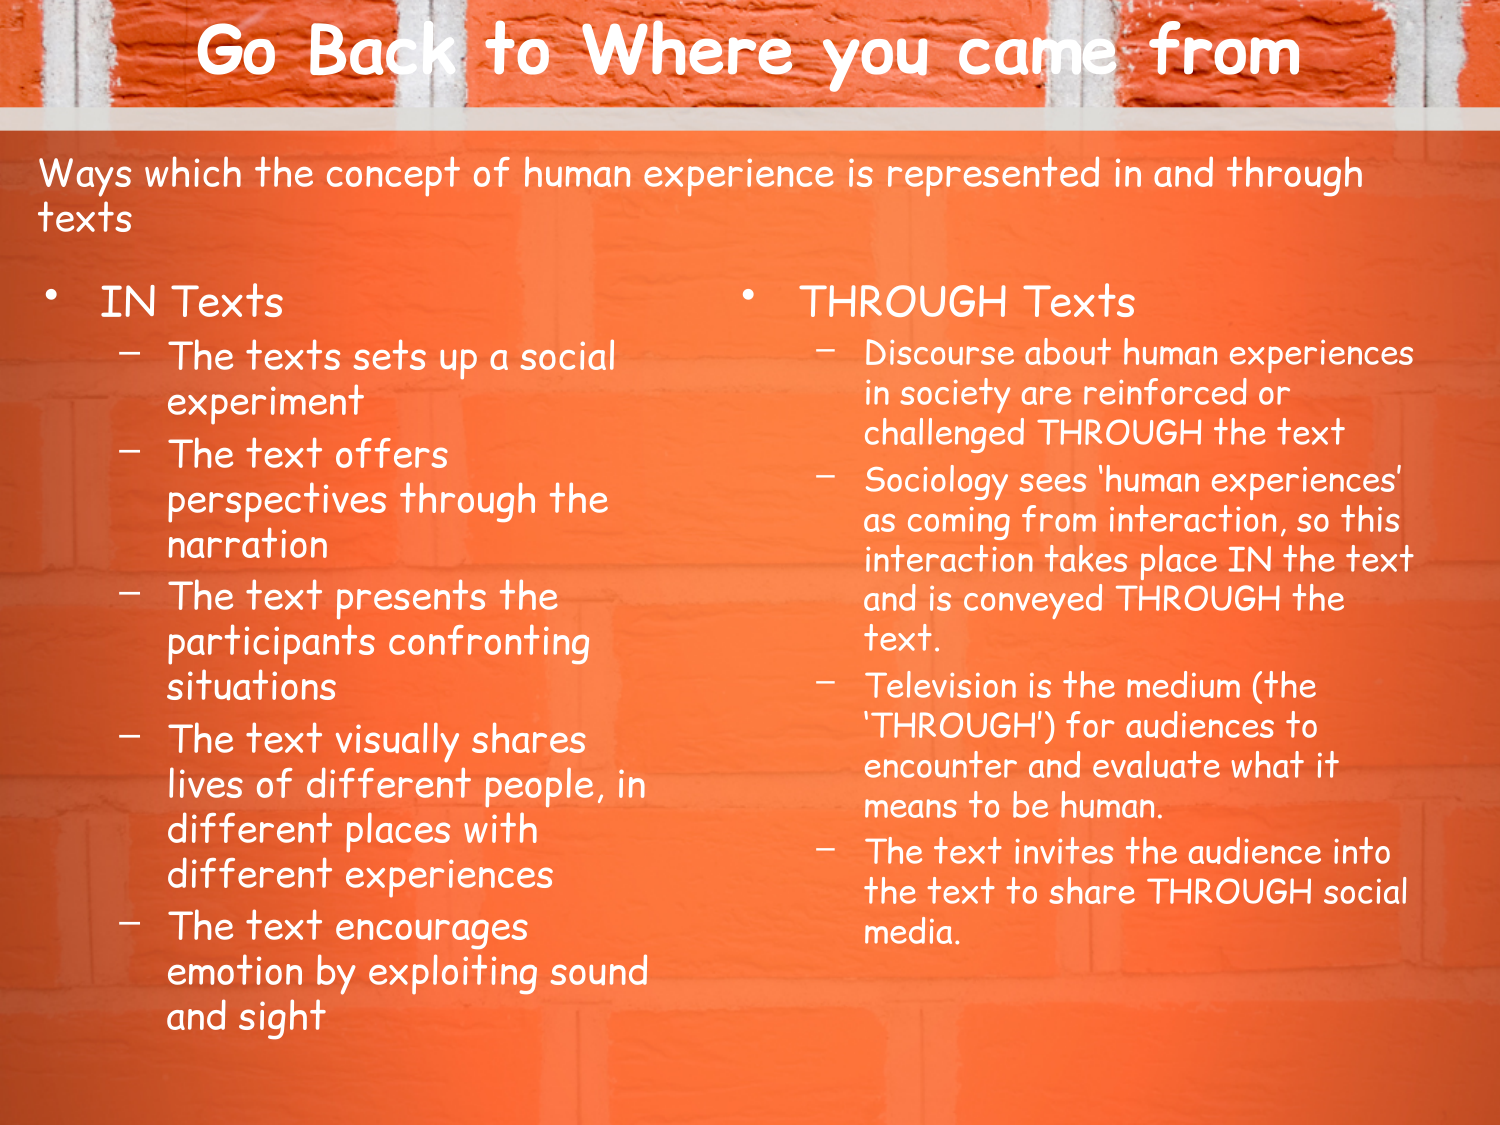

Go Back to Where you came from
# Ways which the concept of human experience is represented in and through texts
IN Texts
The texts sets up a social experiment
The text offers perspectives through the narration
The text presents the participants confronting situations
The text visually shares lives of different people, in different places with different experiences
The text encourages emotion by exploiting sound and sight
THROUGH Texts
Discourse about human experiences in society are reinforced or challenged THROUGH the text
Sociology sees ‘human experiences’ as coming from interaction, so this interaction takes place IN the text and is conveyed THROUGH the text.
Television is the medium (the ‘THROUGH’) for audiences to encounter and evaluate what it means to be human.
The text invites the audience into the text to share THROUGH social media.